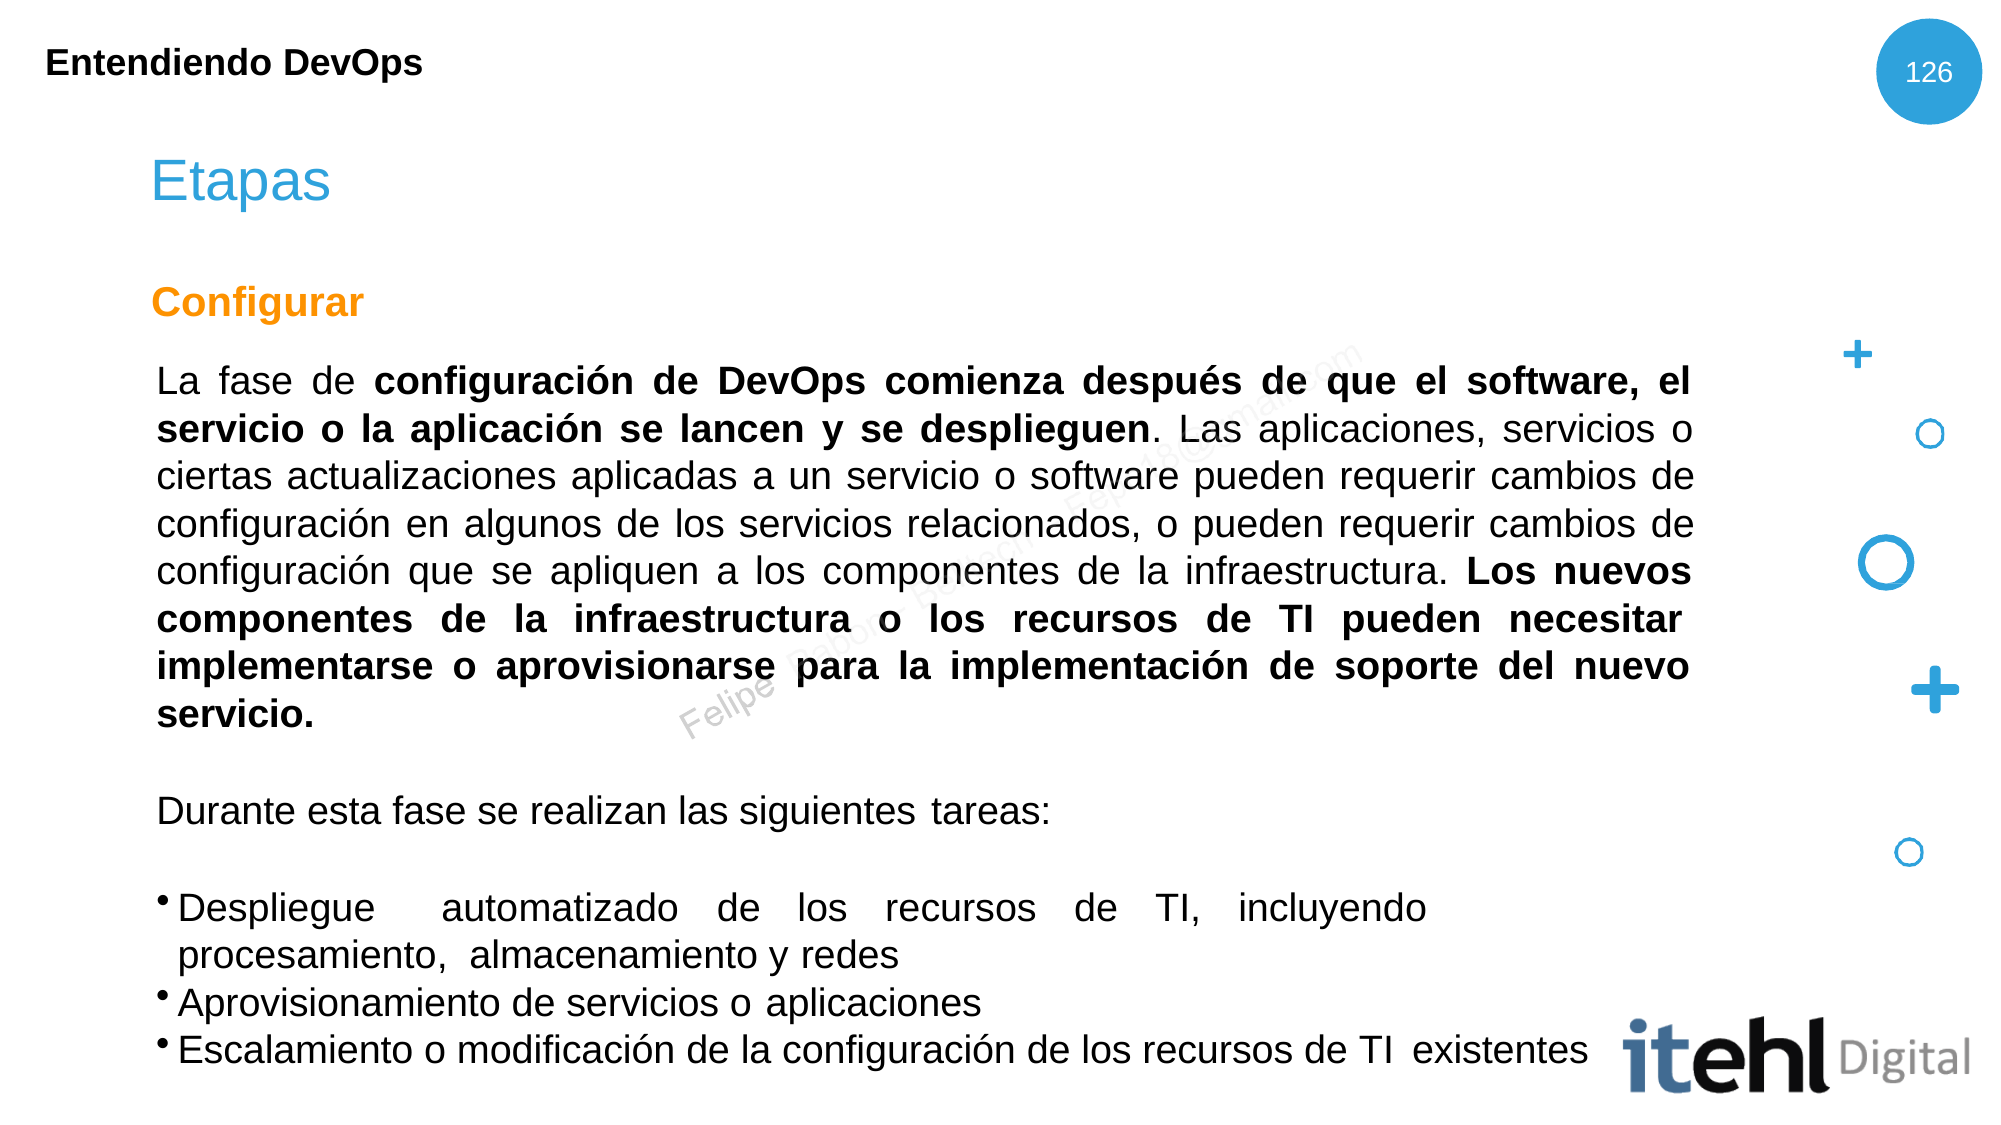

Entendiendo DevOps
126
# Etapas
Configurar
La fase de configuración de DevOps comienza después de que el software, el  servicio o la aplicación se lancen y se desplieguen. Las aplicaciones, servicios o  ciertas actualizaciones aplicadas a un servicio o software pueden requerir cambios de  configuración en algunos de los servicios relacionados, o pueden requerir cambios de  configuración que se apliquen a los componentes de la infraestructura. Los nuevos  componentes de la infraestructura o los recursos de TI pueden necesitar  implementarse o aprovisionarse para la implementación de soporte del nuevo  servicio.

Durante esta fase se realizan las siguientes tareas:

Despliegue	automatizado	de	los	recursos	de	TI,	incluyendo	procesamiento,  almacenamiento y redes
Aprovisionamiento de servicios o aplicaciones
Escalamiento o modificación de la configuración de los recursos de TI existentes